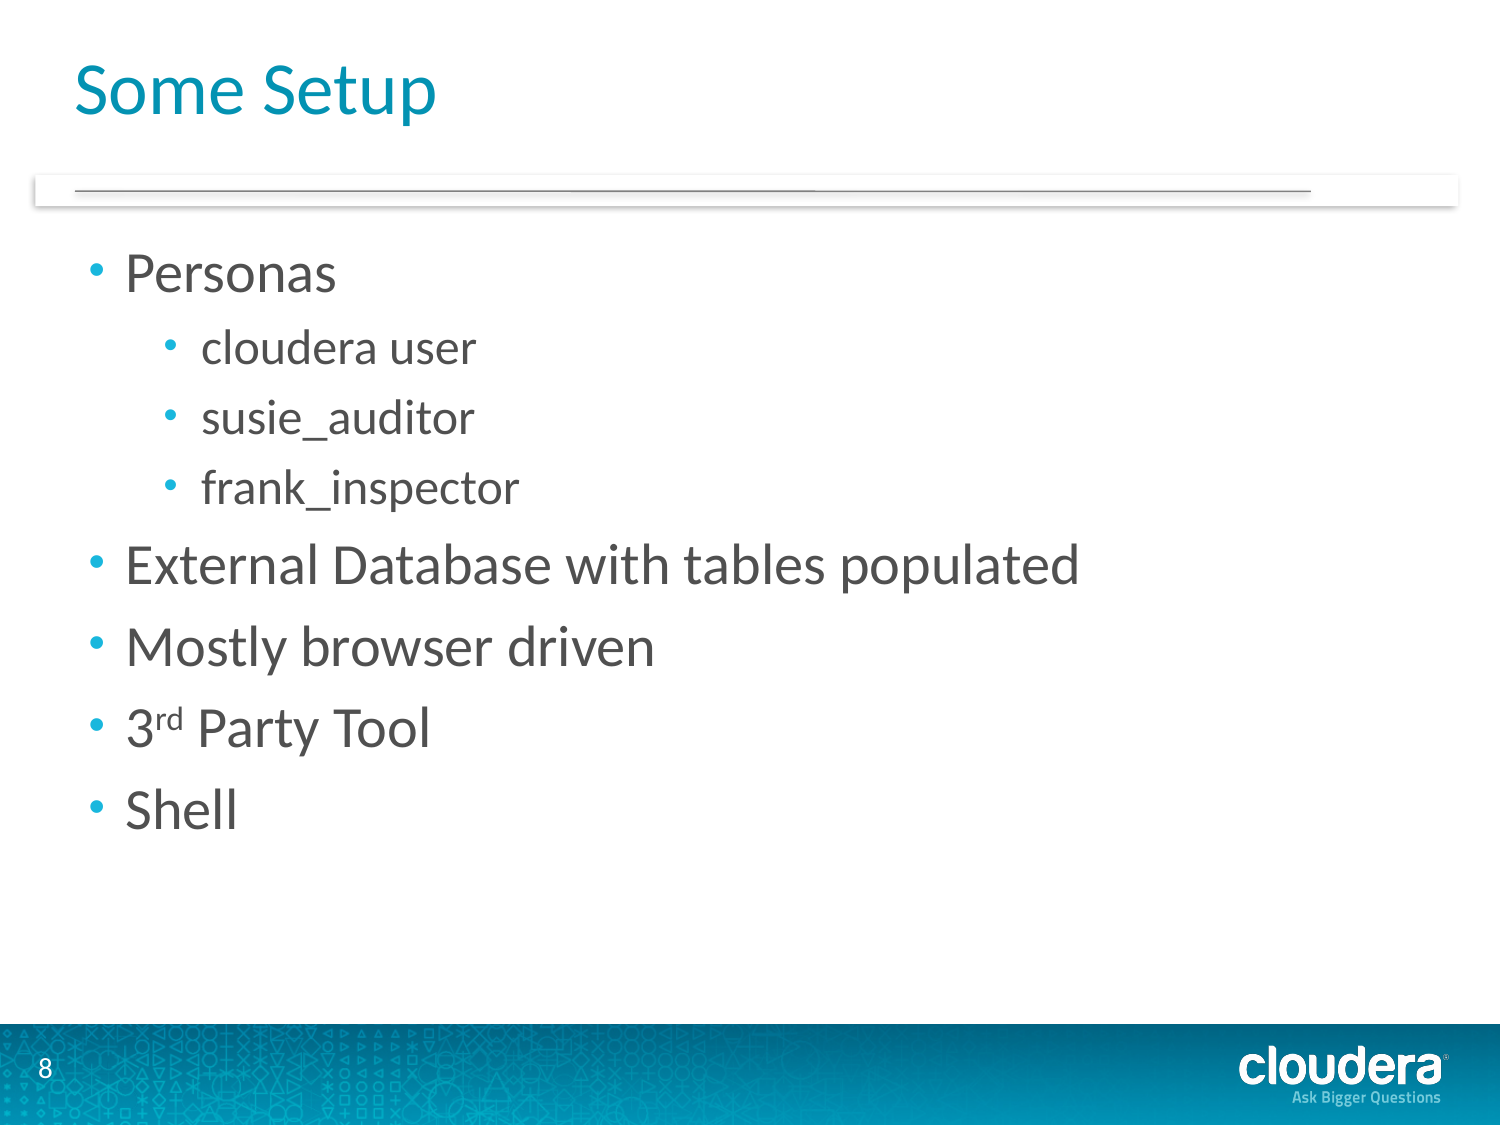

# Some Setup
Personas
cloudera user
susie_auditor
frank_inspector
External Database with tables populated
Mostly browser driven
3rd Party Tool
Shell